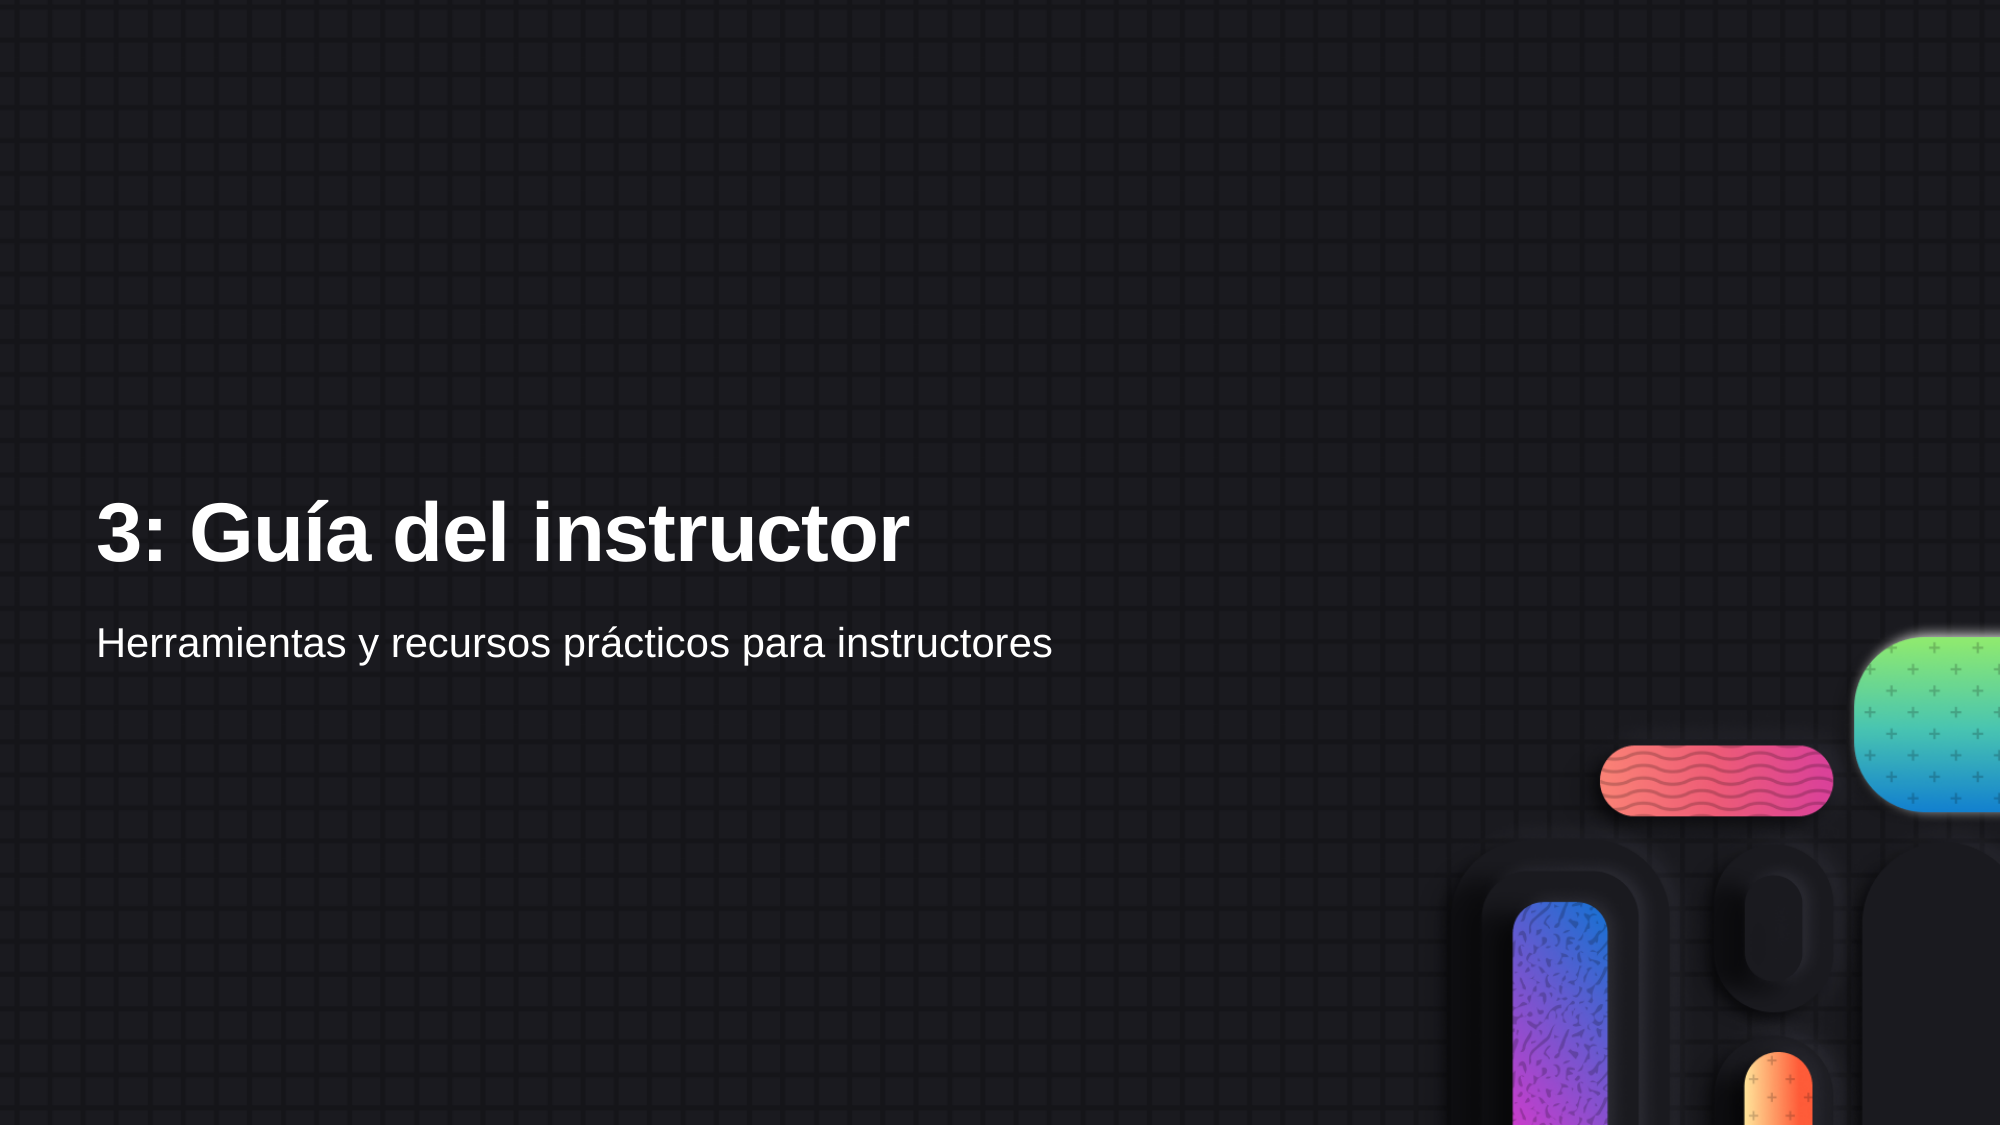

# 3: Guía del instructor
Herramientas y recursos prácticos para instructores